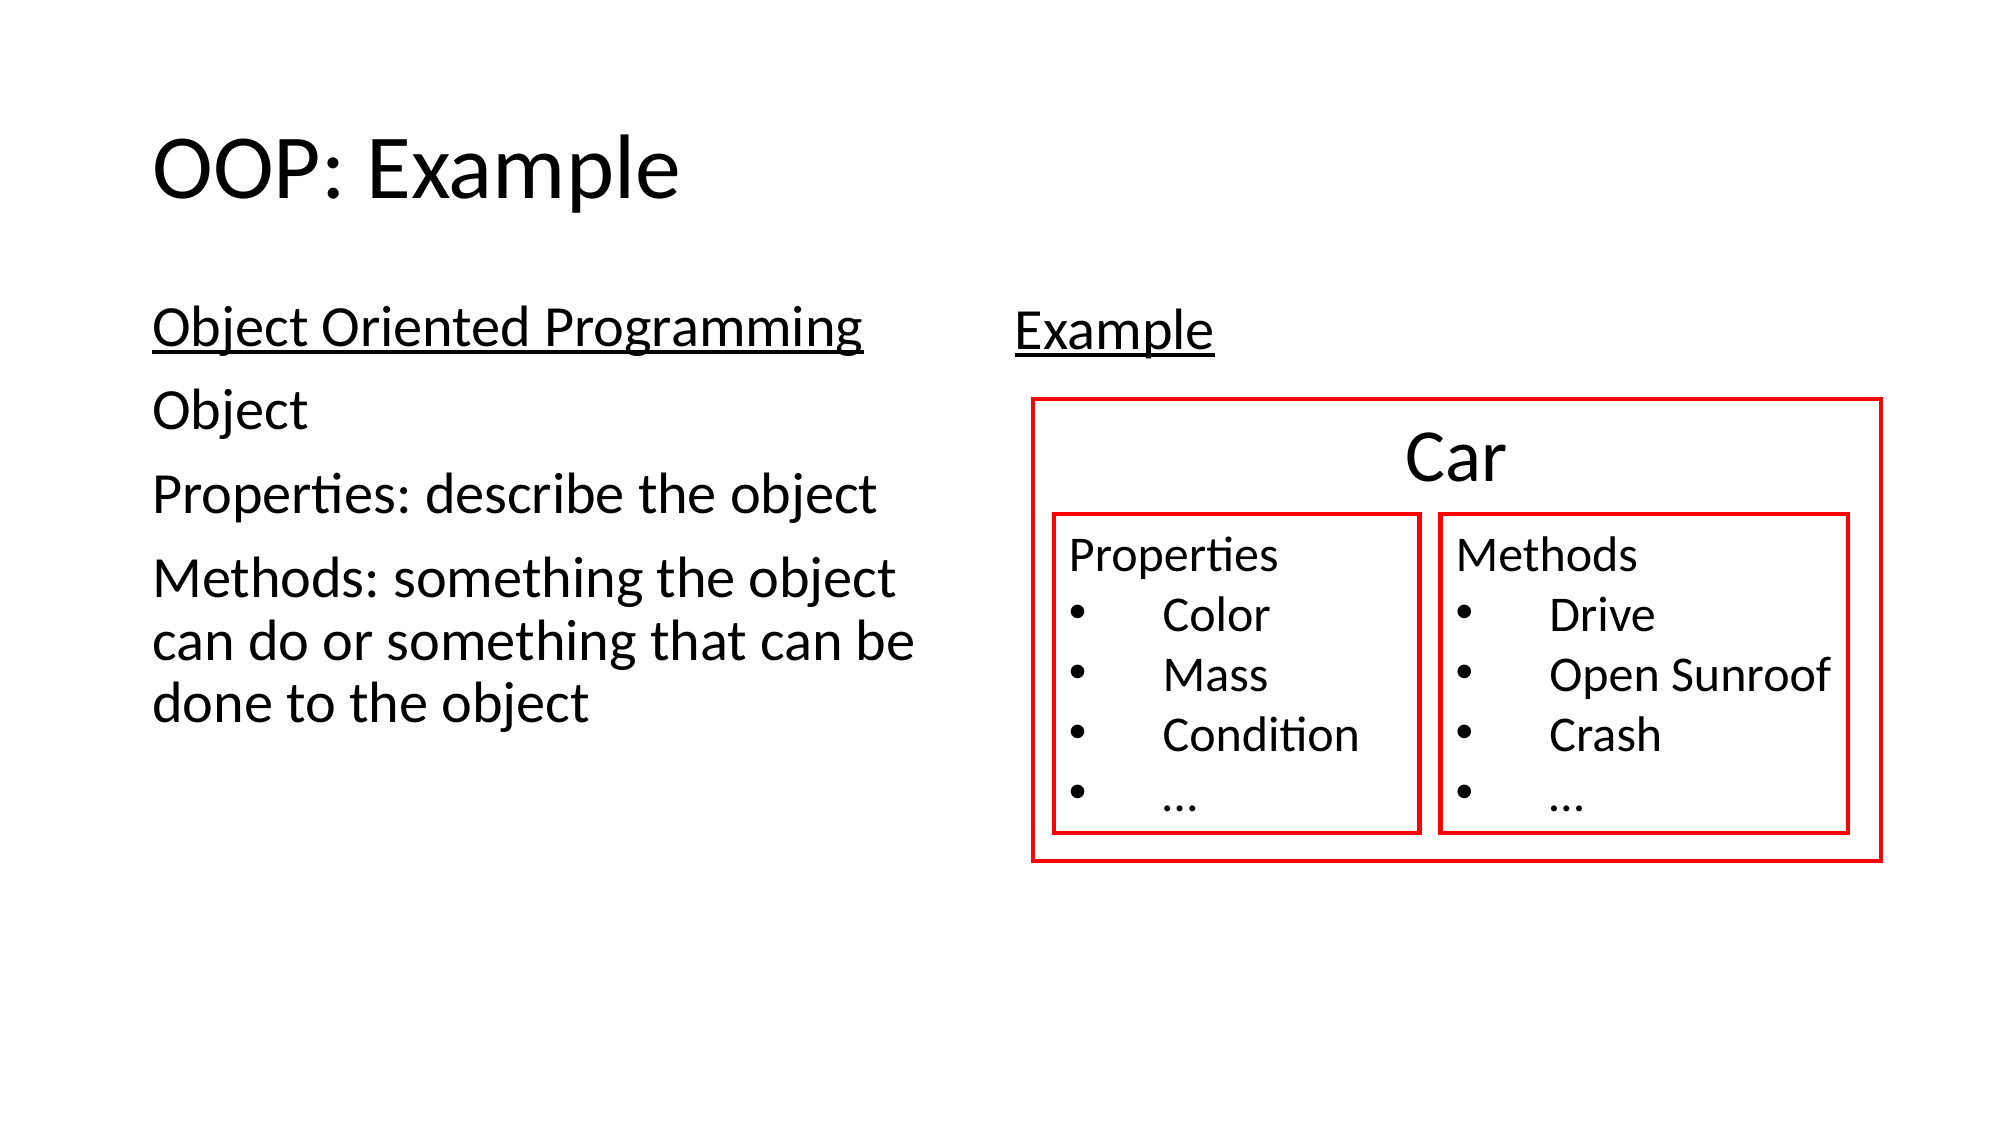

# OOP: Example
Object Oriented Programming
Object
Properties: describe the object
Methods: something the object can do or something that can be done to the object
Example
Car
Properties
Color
Mass
Condition
…
Methods
Drive
Open Sunroof
Crash
…